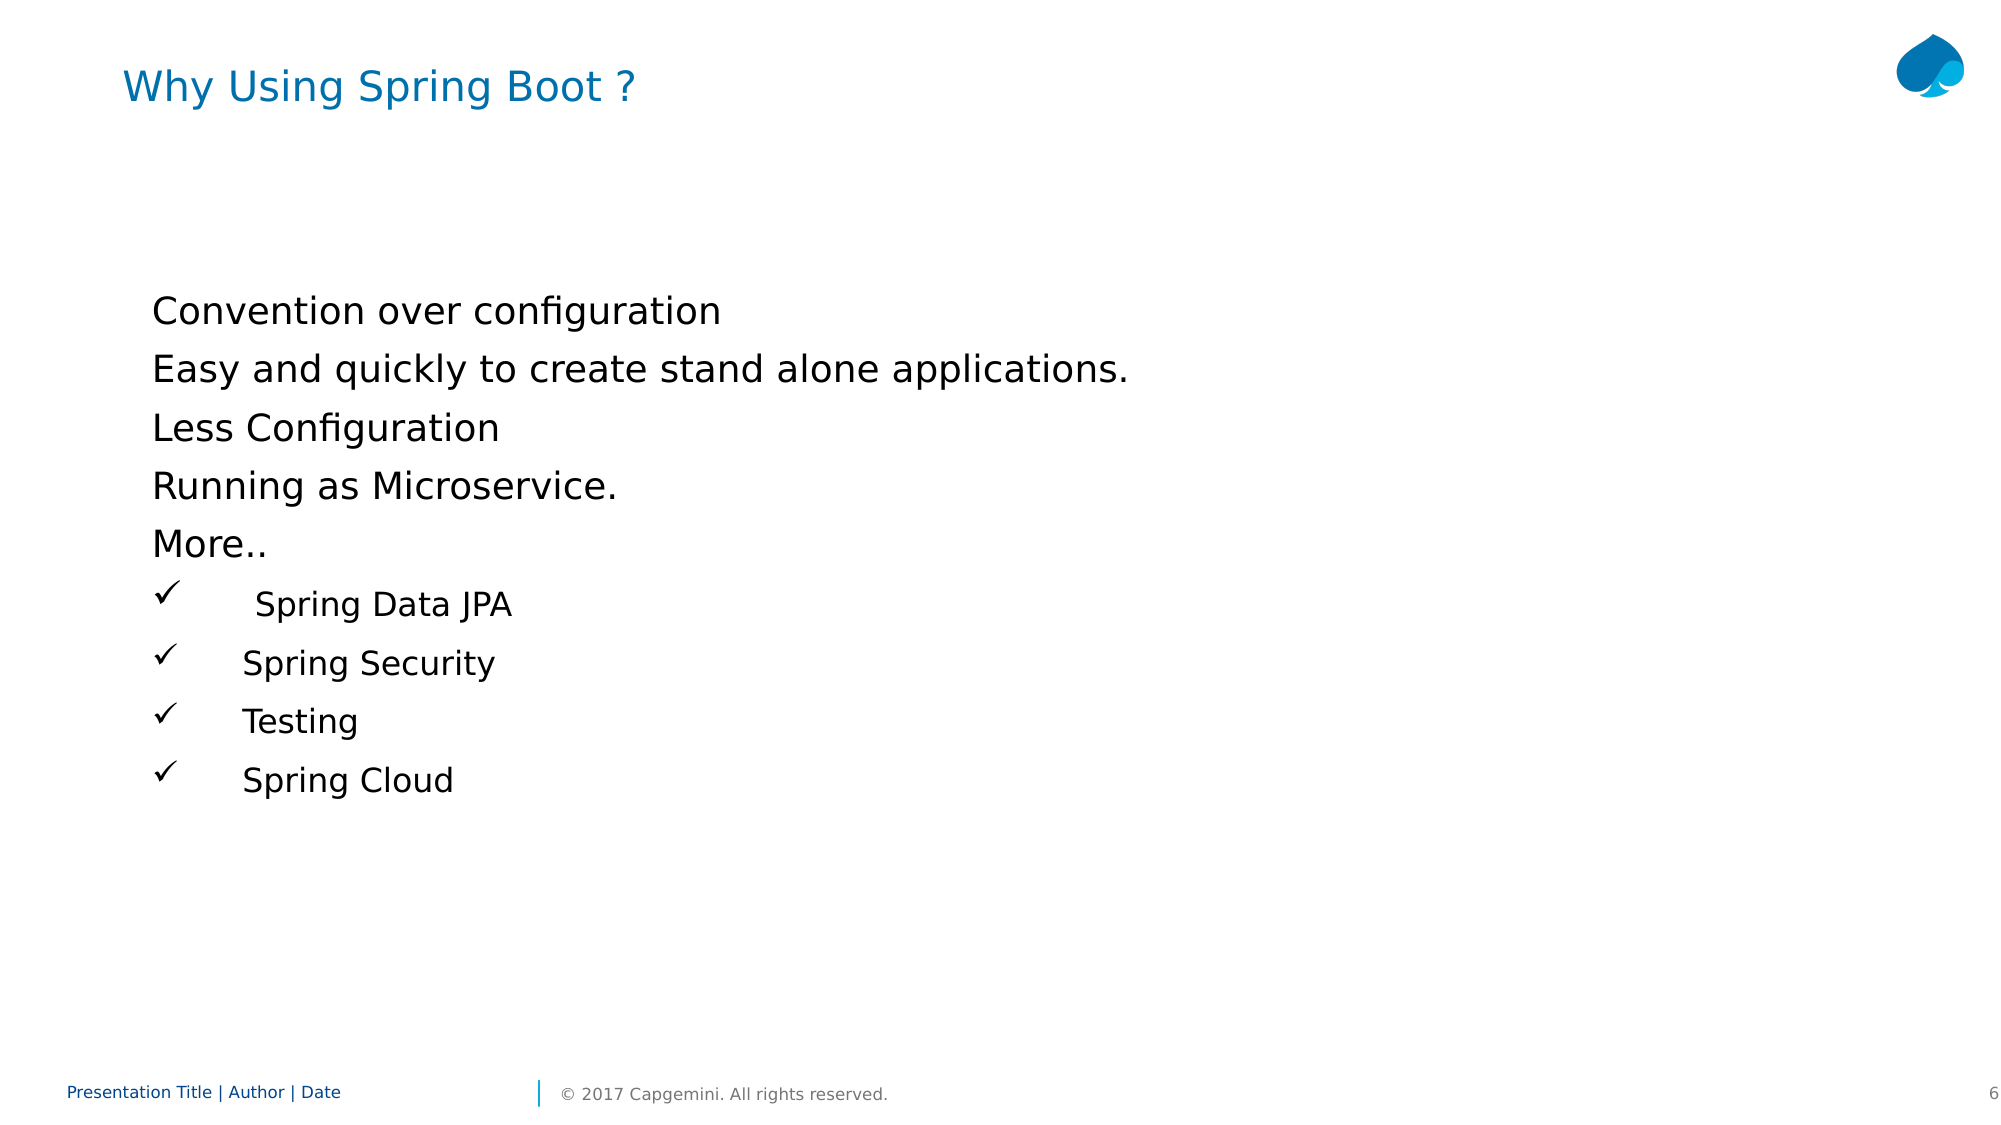

Why Using Spring Boot ?
Convention over configuration
Easy and quickly to create stand alone applications.
Less Configuration
Running as Microservice.
More..
      Spring Data JPA
      Spring Security
      Testing
      Spring Cloud